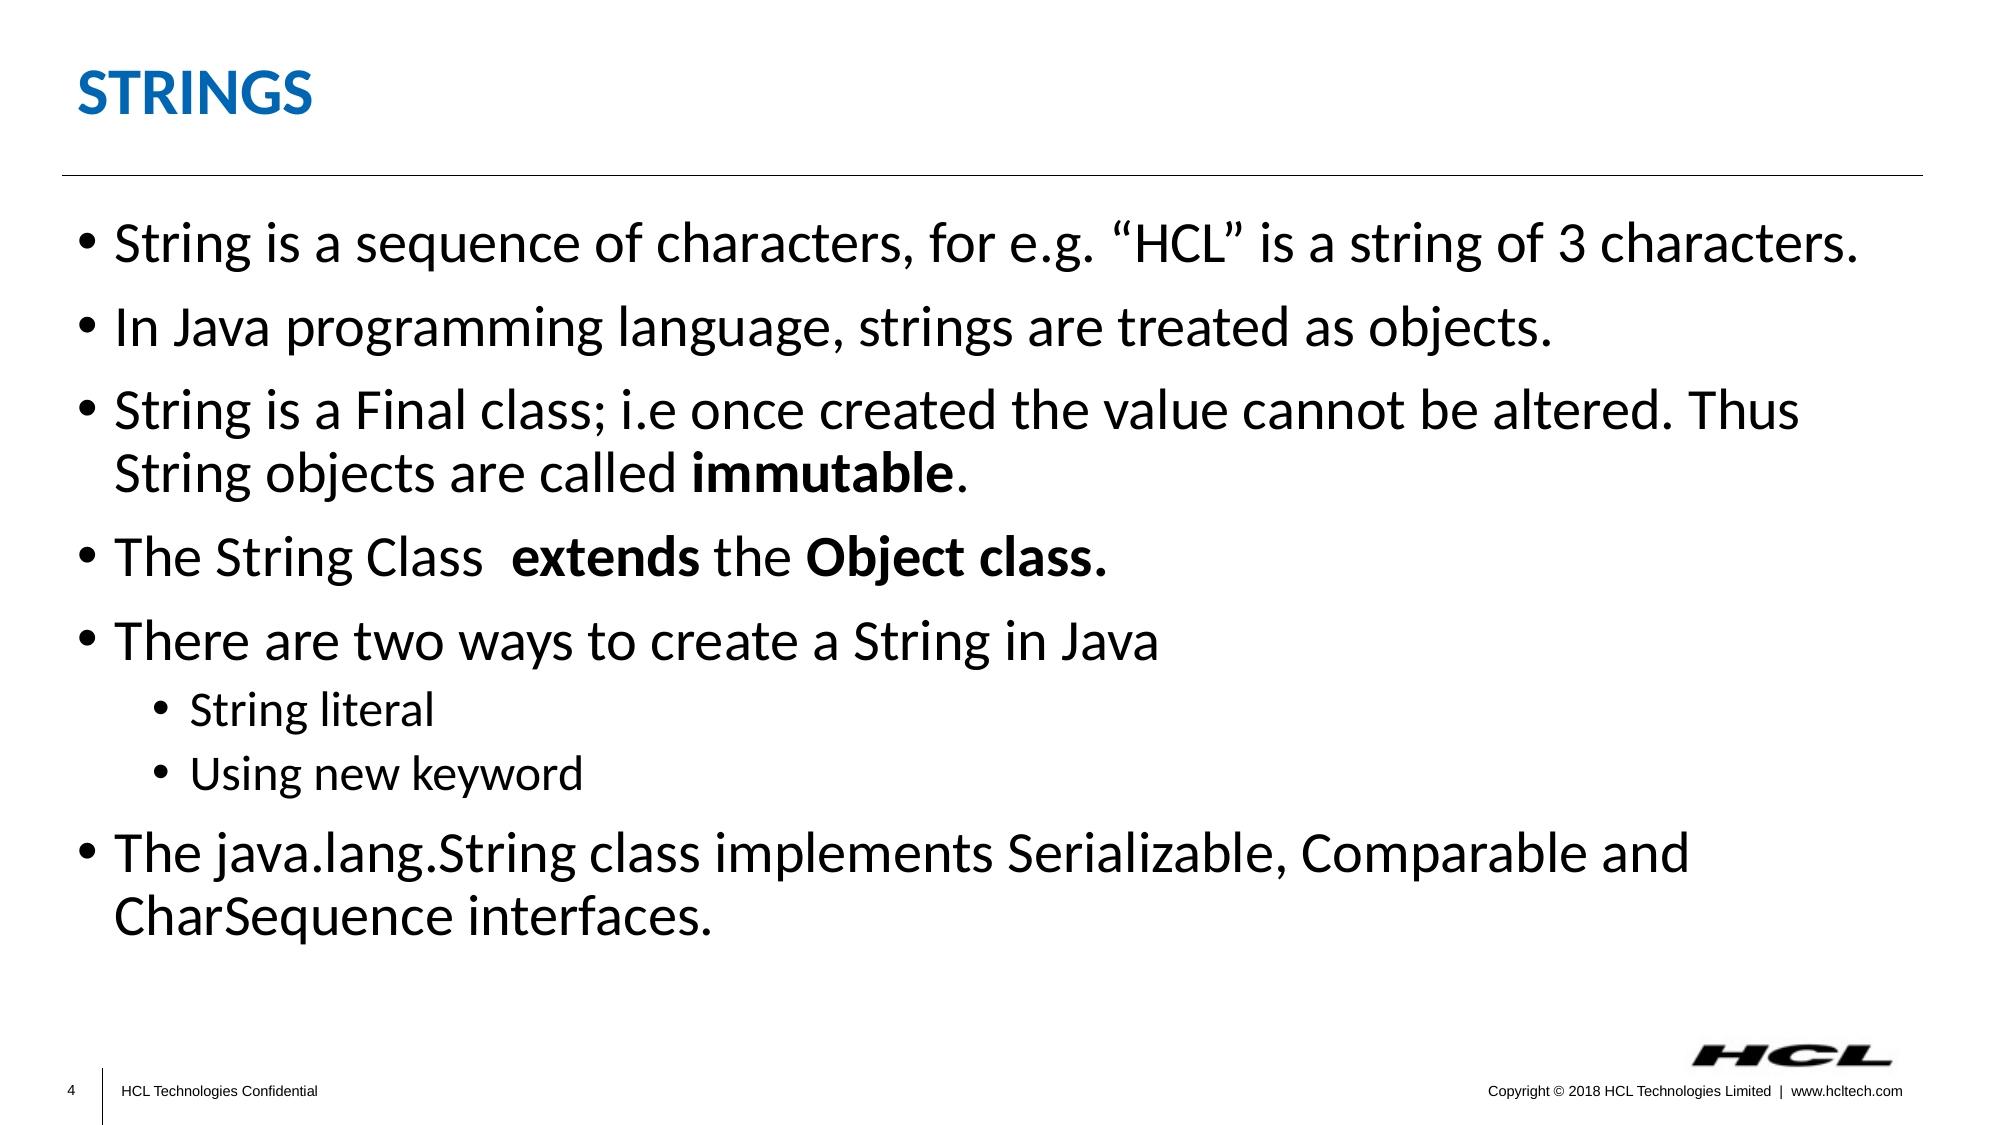

# Strings
String is a sequence of characters, for e.g. “HCL” is a string of 3 characters.
In Java programming language, strings are treated as objects.
String is a Final class; i.e once created the value cannot be altered. Thus String objects are called immutable.
The String Class  extends the Object class.
There are two ways to create a String in Java
String literal
Using new keyword
The java.lang.String class implements Serializable, Comparable and CharSequence interfaces.